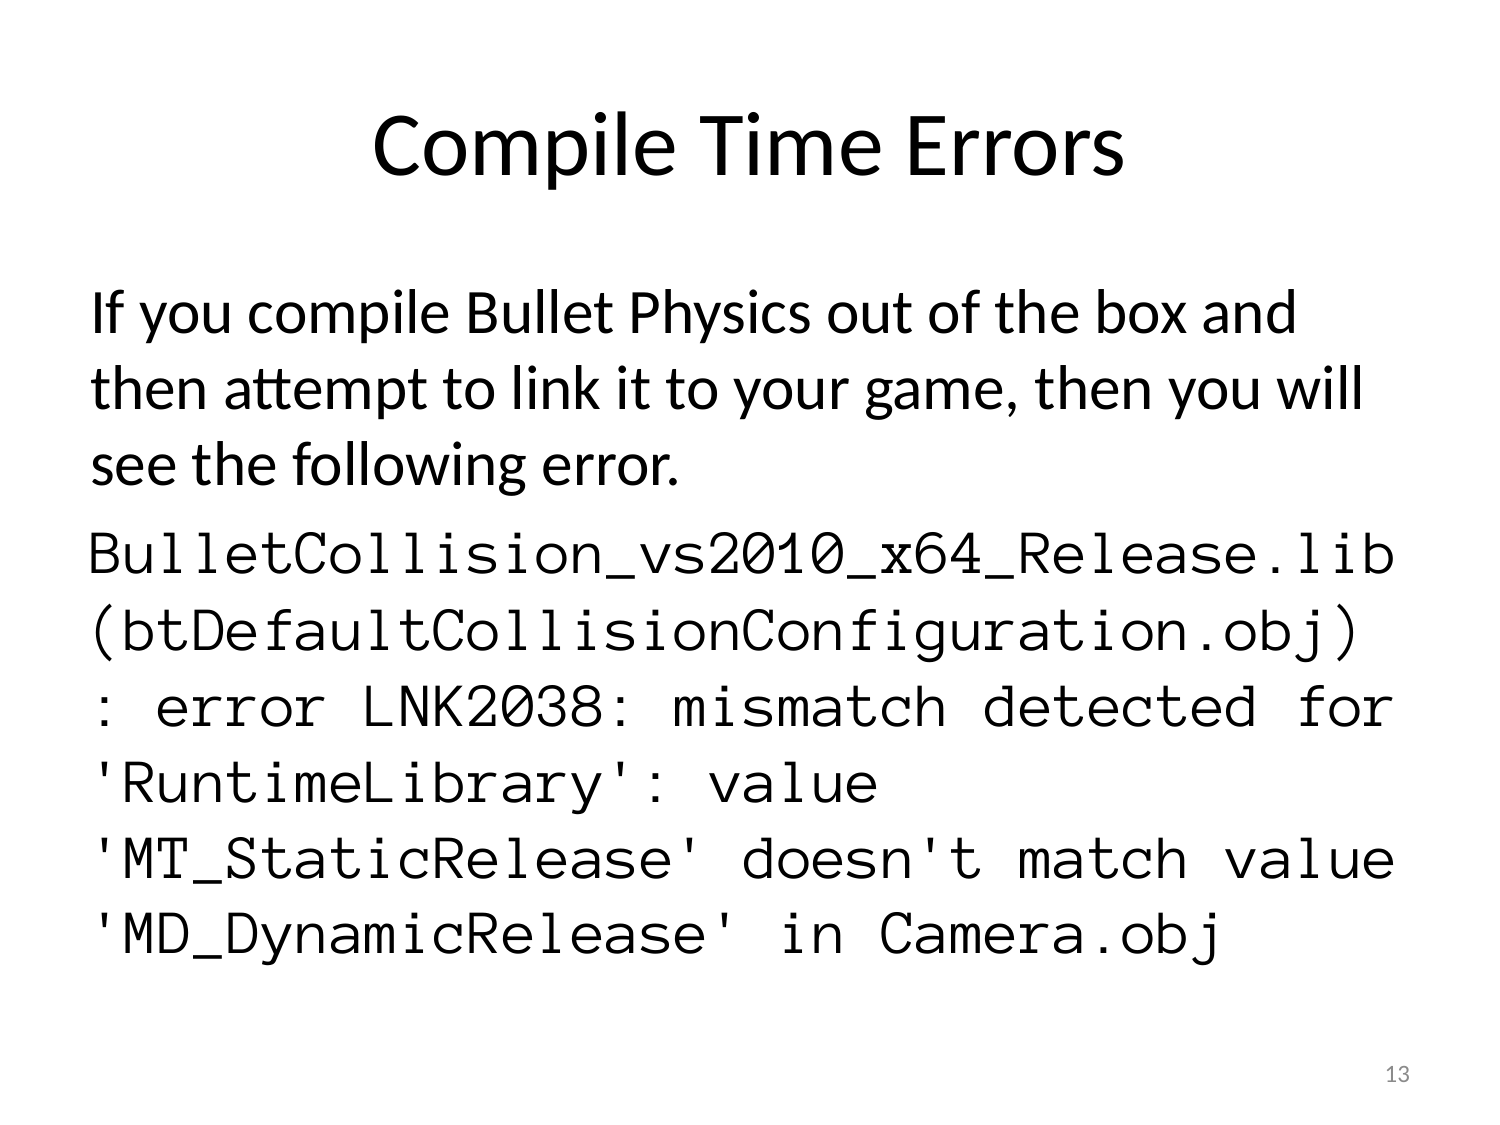

# Compile Time Errors
If you compile Bullet Physics out of the box and then attempt to link it to your game, then you will see the following error.
BulletCollision_vs2010_x64_Release.lib(btDefaultCollisionConfiguration.obj) : error LNK2038: mismatch detected for 'RuntimeLibrary': value 'MT_StaticRelease' doesn't match value 'MD_DynamicRelease' in Camera.obj
13